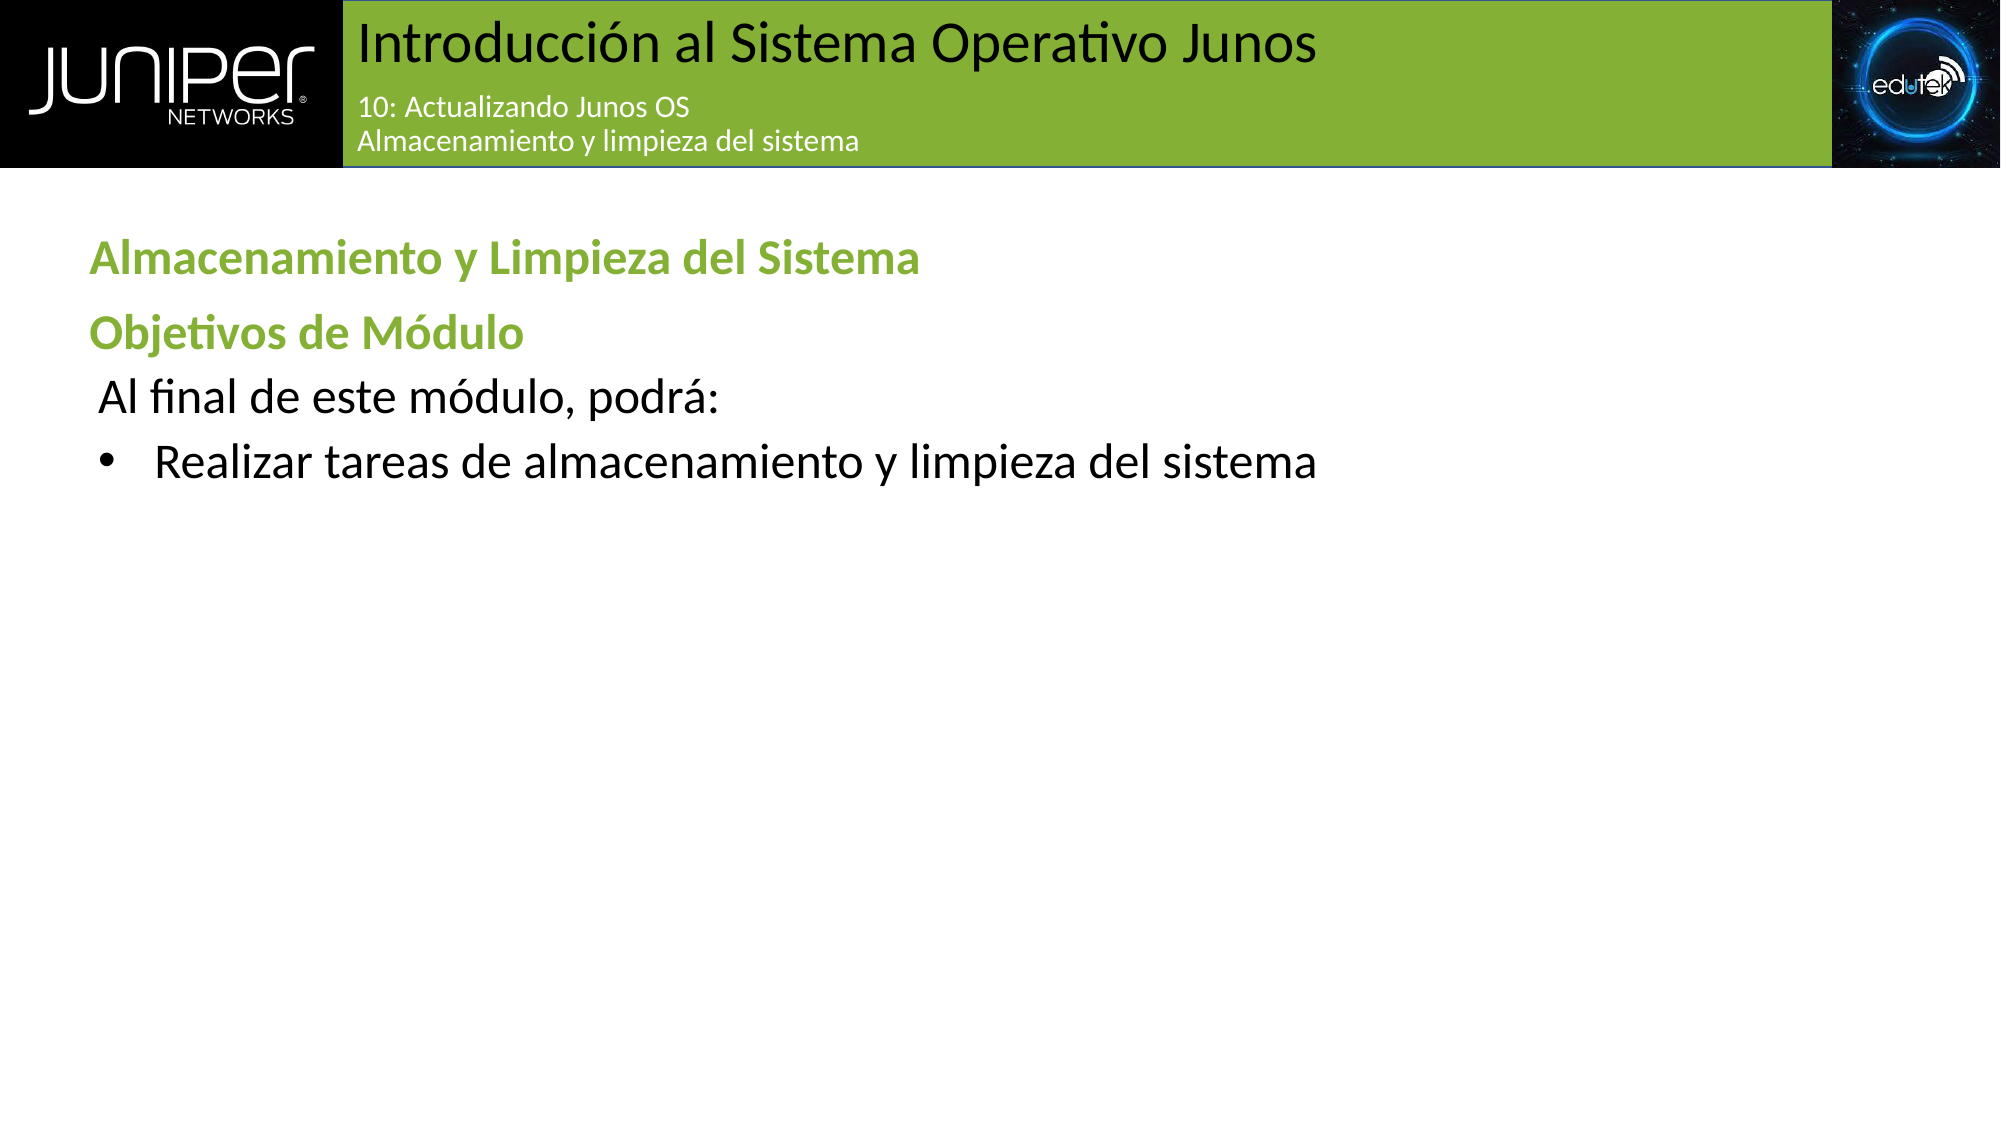

# Introducción al Sistema Operativo Junos
10: Actualizando Junos OS
Almacenamiento y limpieza del sistema
Almacenamiento y Limpieza del Sistema
Objetivos de Módulo
Al final de este módulo, podrá:
Realizar tareas de almacenamiento y limpieza del sistema